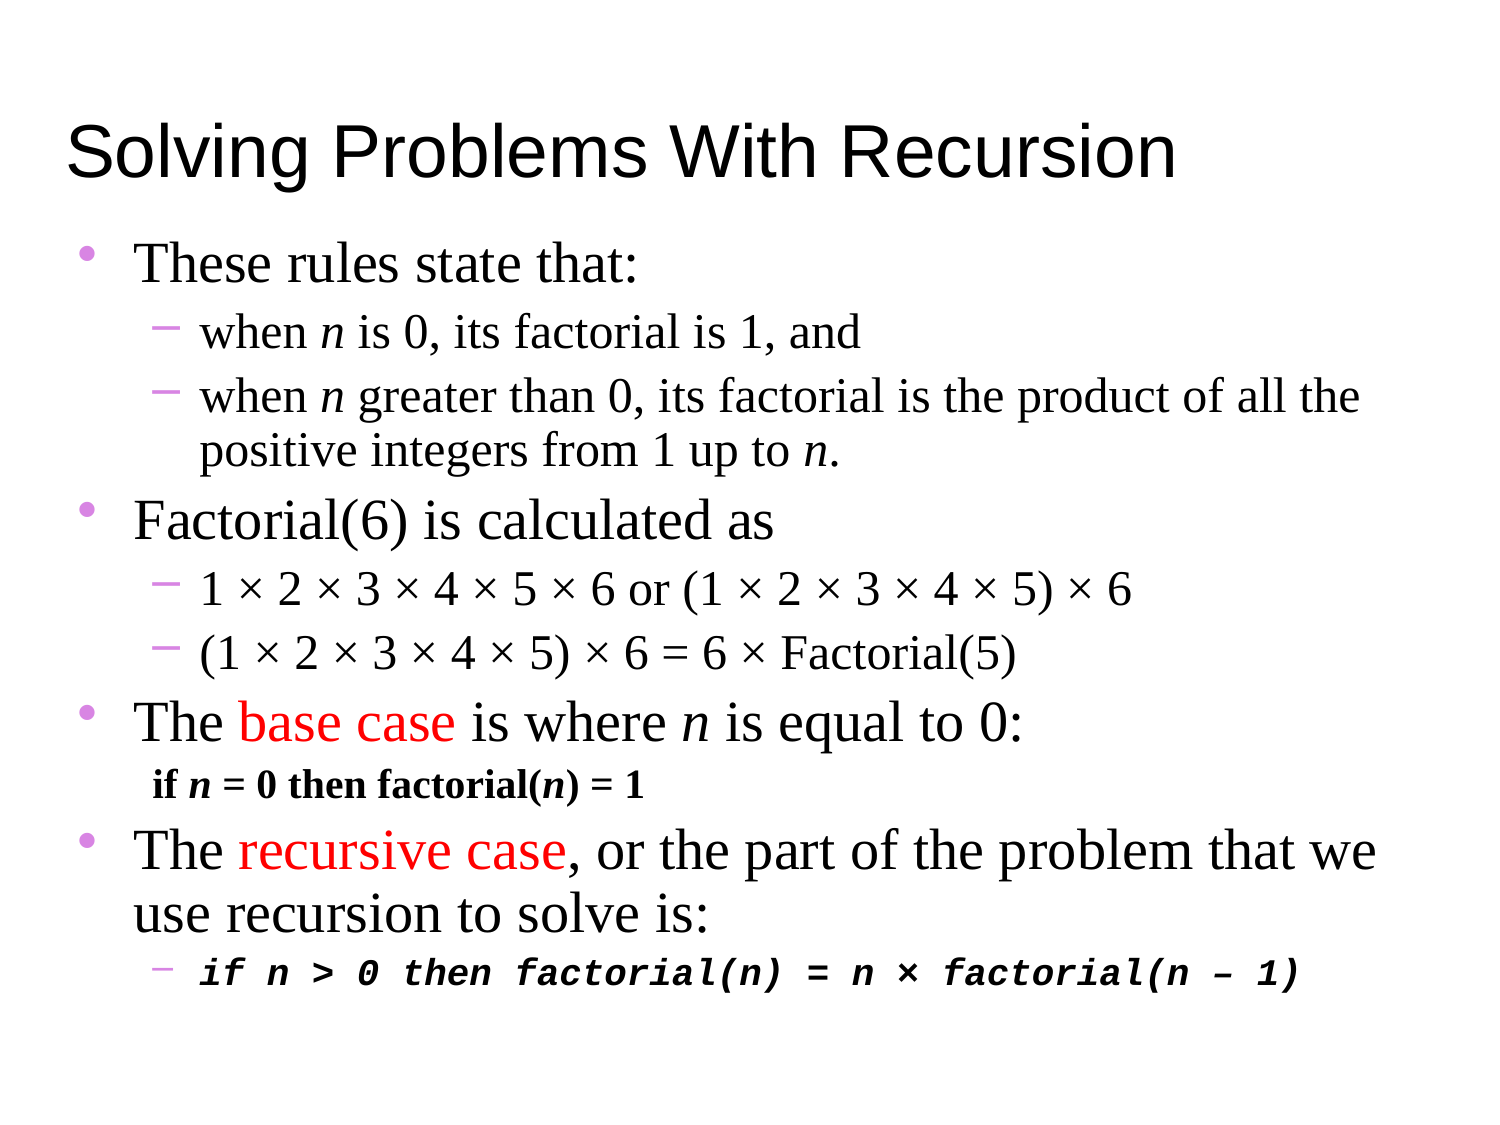

Solving Problems With Recursion
These rules state that:
when n is 0, its factorial is 1, and
when n greater than 0, its factorial is the product of all the positive integers from 1 up to n.
Factorial(6) is calculated as
1 × 2 × 3 × 4 × 5 × 6 or (1 × 2 × 3 × 4 × 5) × 6
(1 × 2 × 3 × 4 × 5) × 6 = 6 × Factorial(5)
The base case is where n is equal to 0:
if n = 0 then factorial(n) = 1
The recursive case, or the part of the problem that we use recursion to solve is:
if n > 0 then factorial(n) = n × factorial(n – 1)